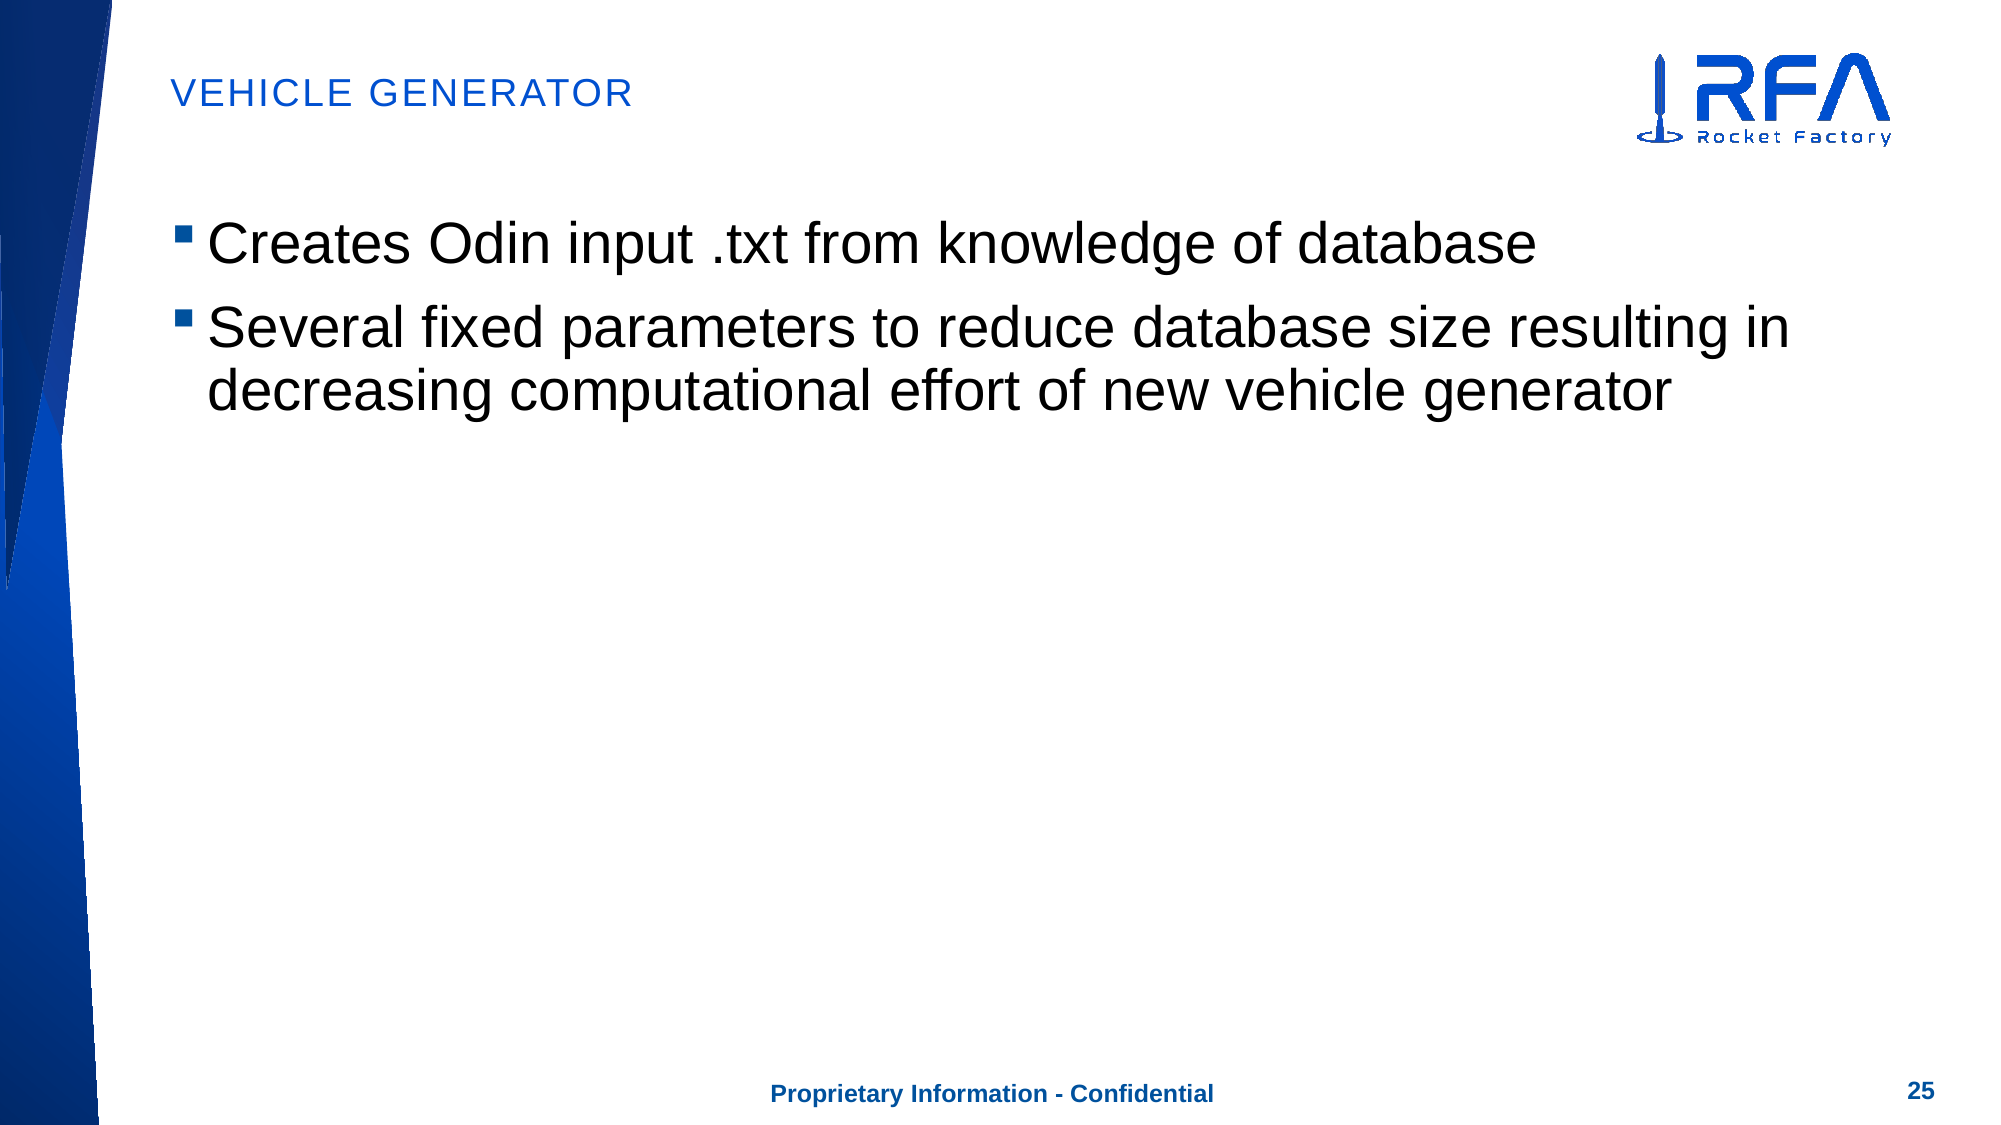

# Vehicle generator
Creates Odin input .txt from knowledge of database
Several fixed parameters to reduce database size resulting in decreasing computational effort of new vehicle generator